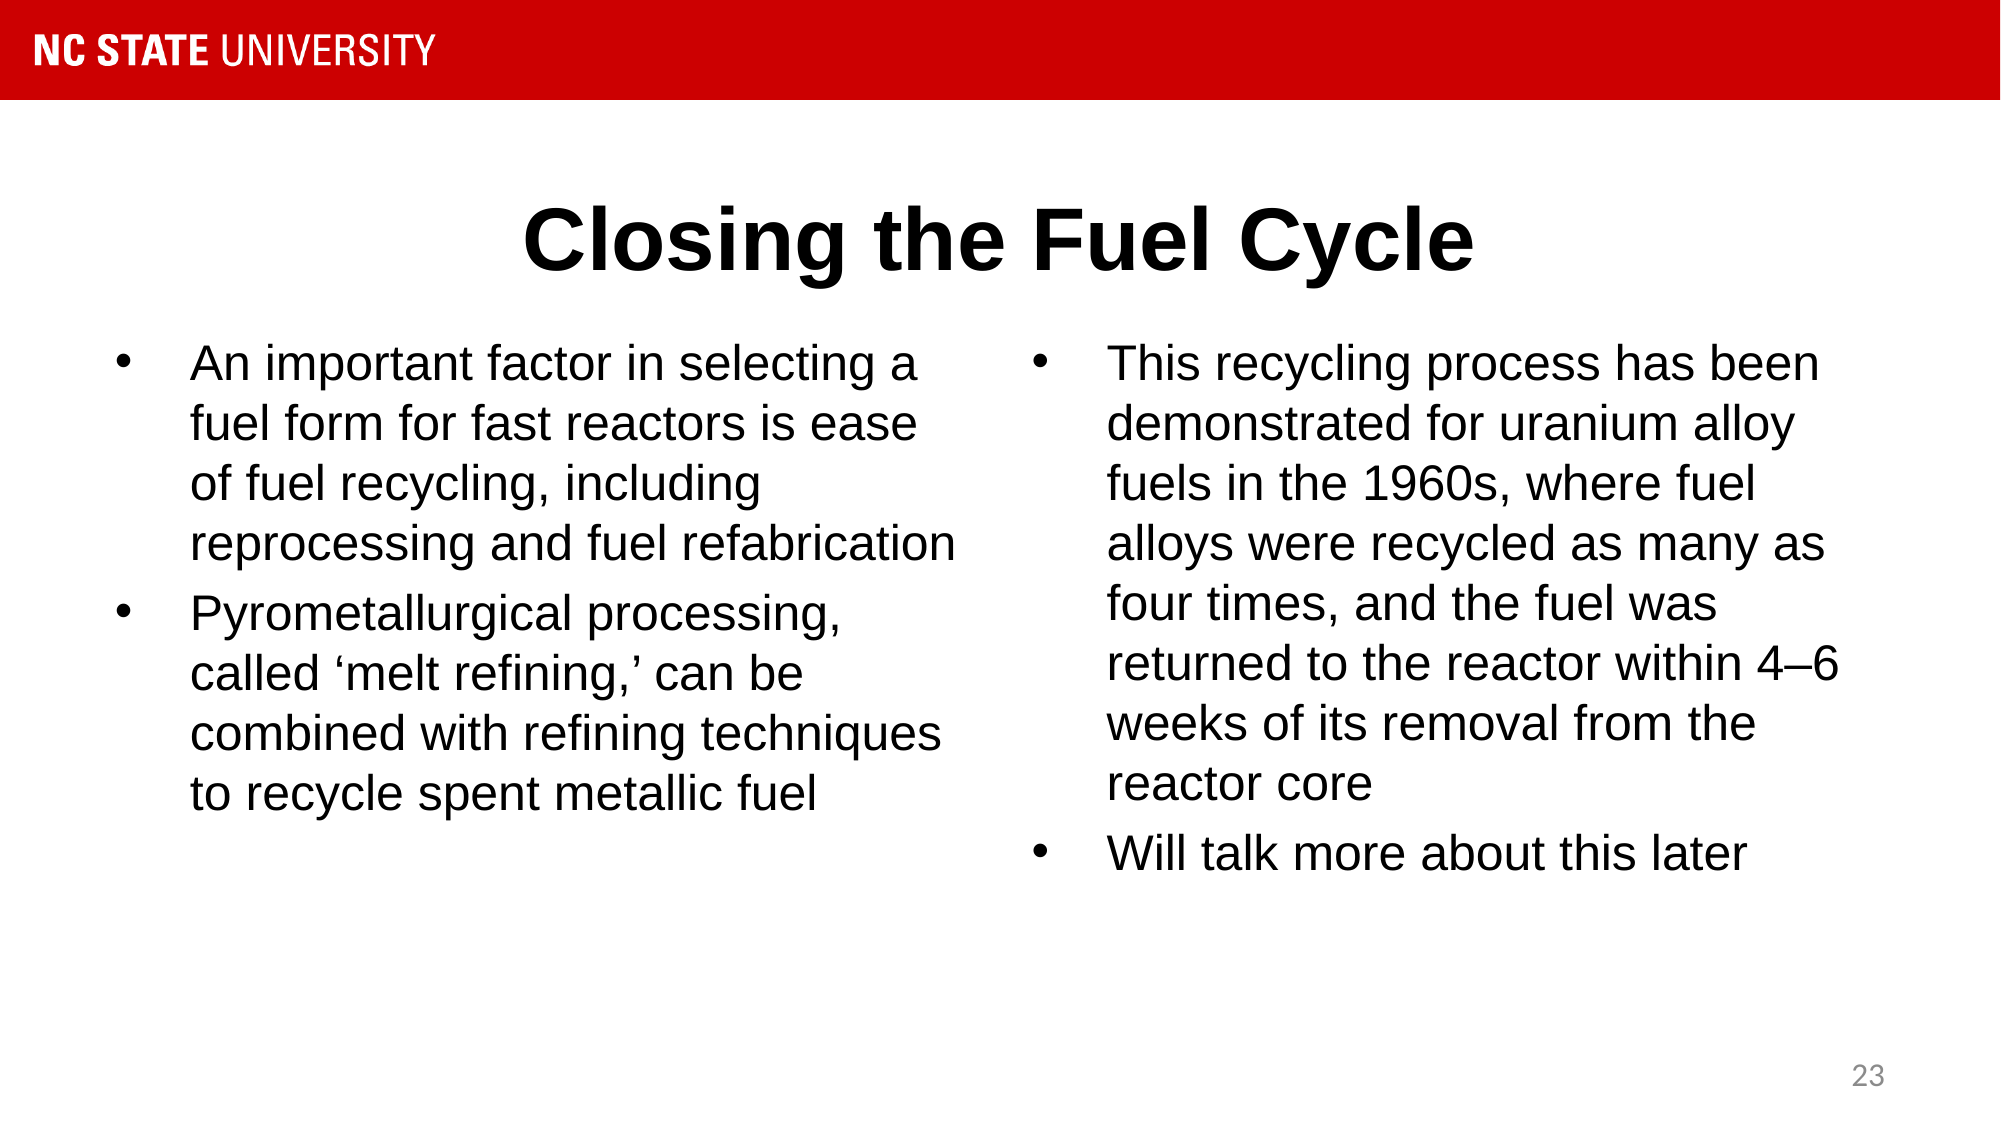

# Closing the Fuel Cycle
An important factor in selecting a fuel form for fast reactors is ease of fuel recycling, including reprocessing and fuel refabrication
Pyrometallurgical processing, called ‘melt refining,’ can be combined with refining techniques to recycle spent metallic fuel

This recycling process has been demonstrated for uranium alloy fuels in the 1960s, where fuel alloys were recycled as many as four times, and the fuel was returned to the reactor within 4–6 weeks of its removal from the reactor core
Will talk more about this later

23